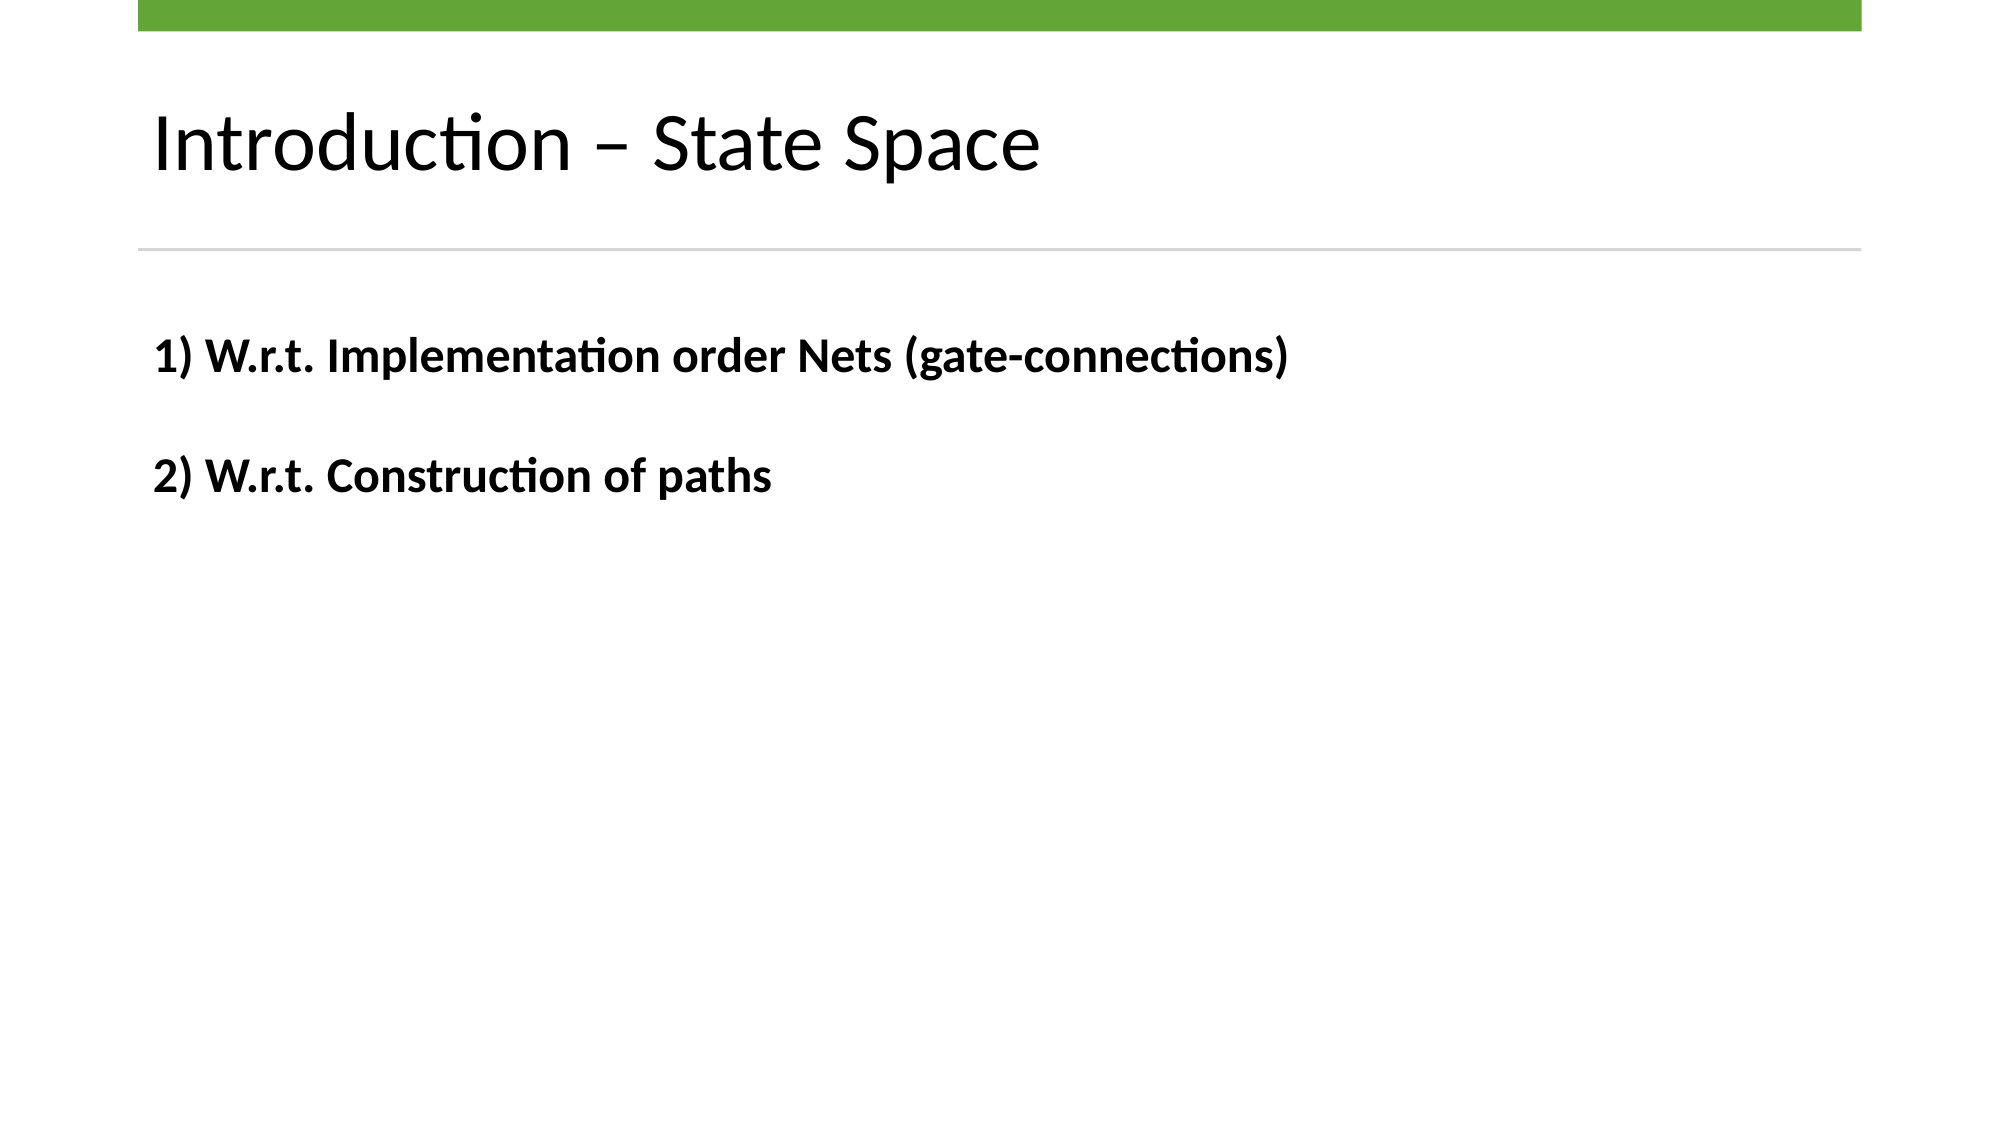

# Introduction – State Space

1) W.r.t. Implementation order Nets (gate-connections)

2) W.r.t. Construction of paths